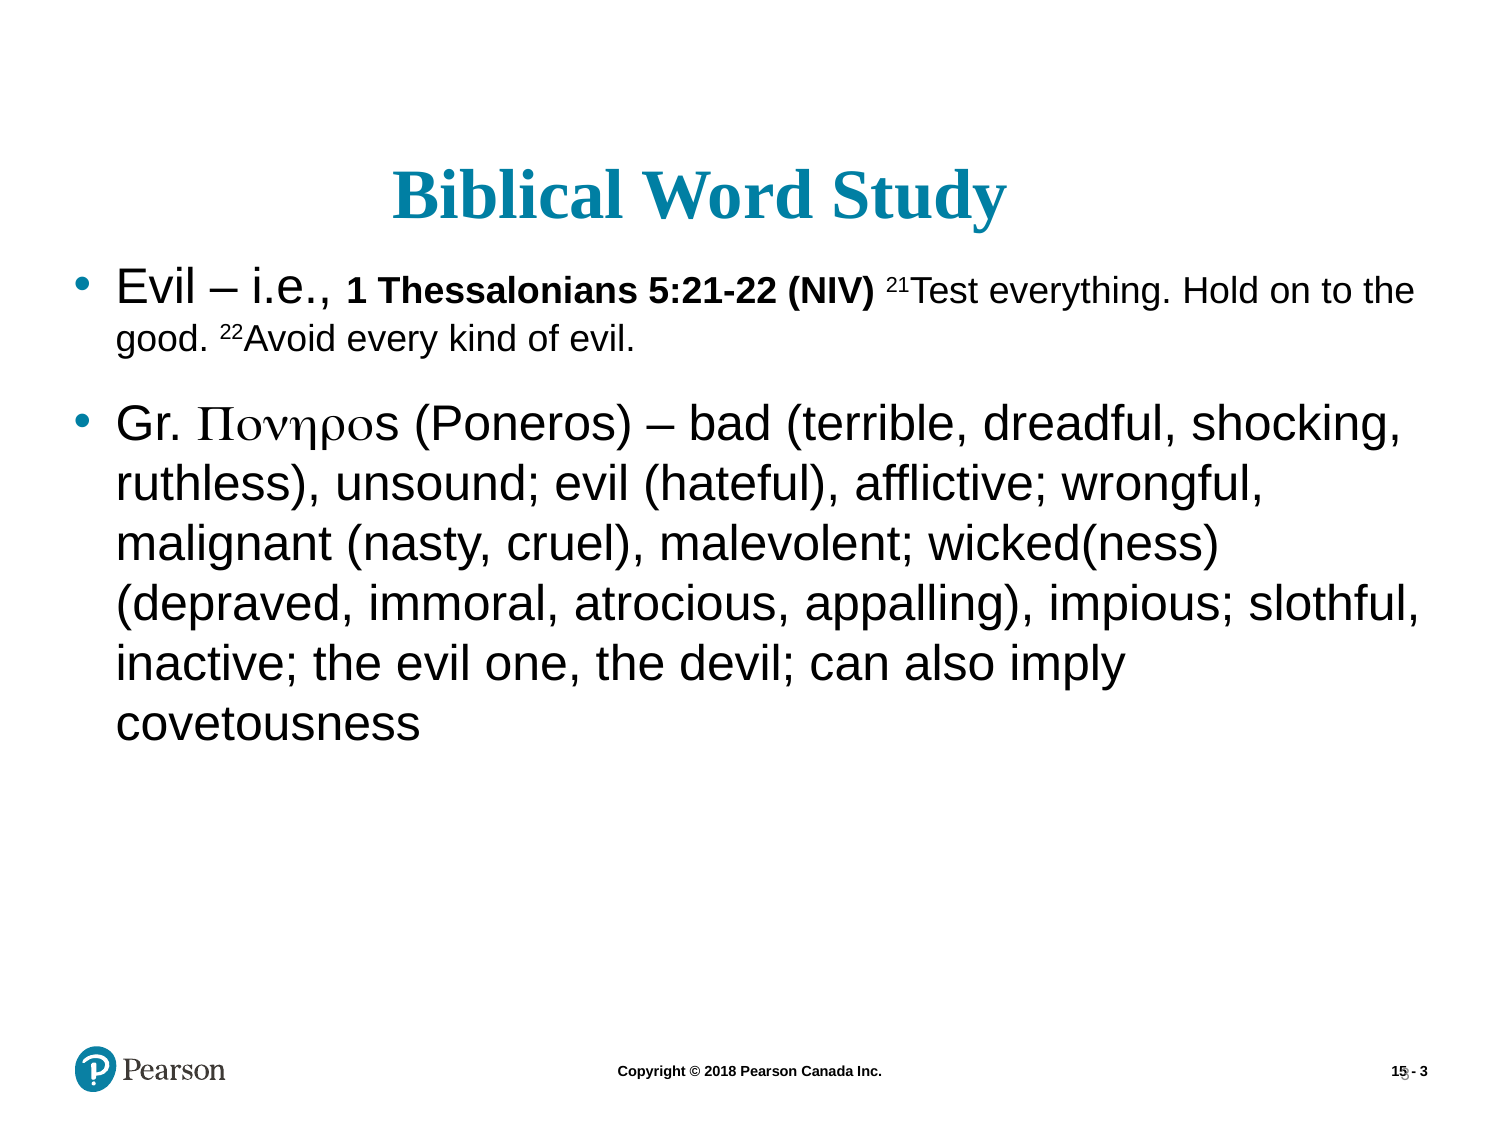

# Biblical Word Study
Evil – i.e., 1 Thessalonians 5:21-22 (NIV) 21Test everything. Hold on to the good. 22Avoid every kind of evil.
Gr. Πονηροs (Poneros) – bad (terrible, dreadful, shocking, ruthless), unsound; evil (hateful), afflictive; wrongful, malignant (nasty, cruel), malevolent; wicked(ness) (depraved, immoral, atrocious, appalling), impious; slothful, inactive; the evil one, the devil; can also imply covetousness
3